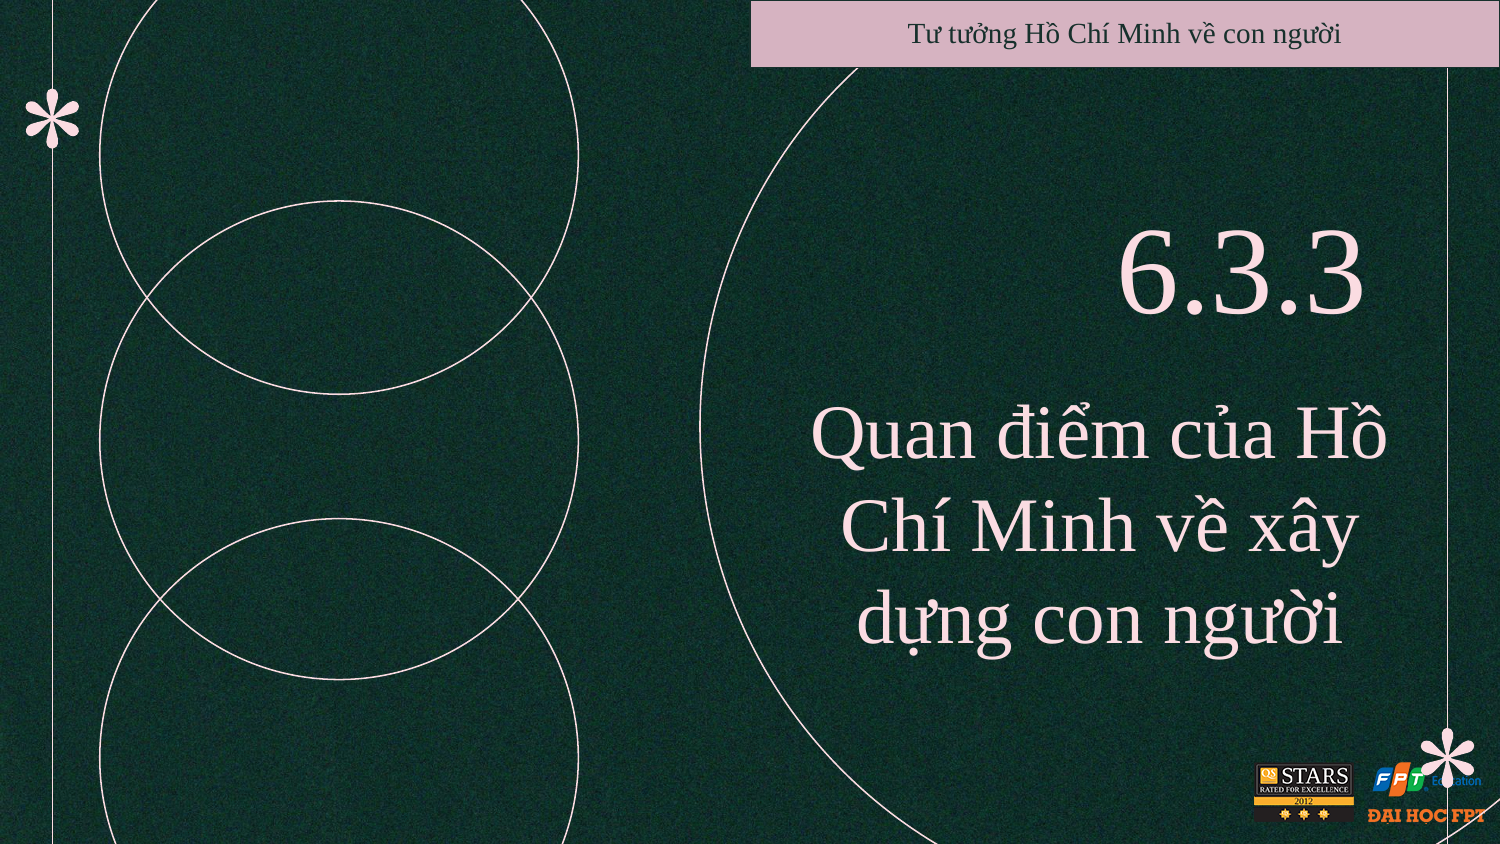

Tư tưởng Hồ Chí Minh về con người
6.3.3
# Quan điểm của Hồ Chí Minh về xây dựng con người